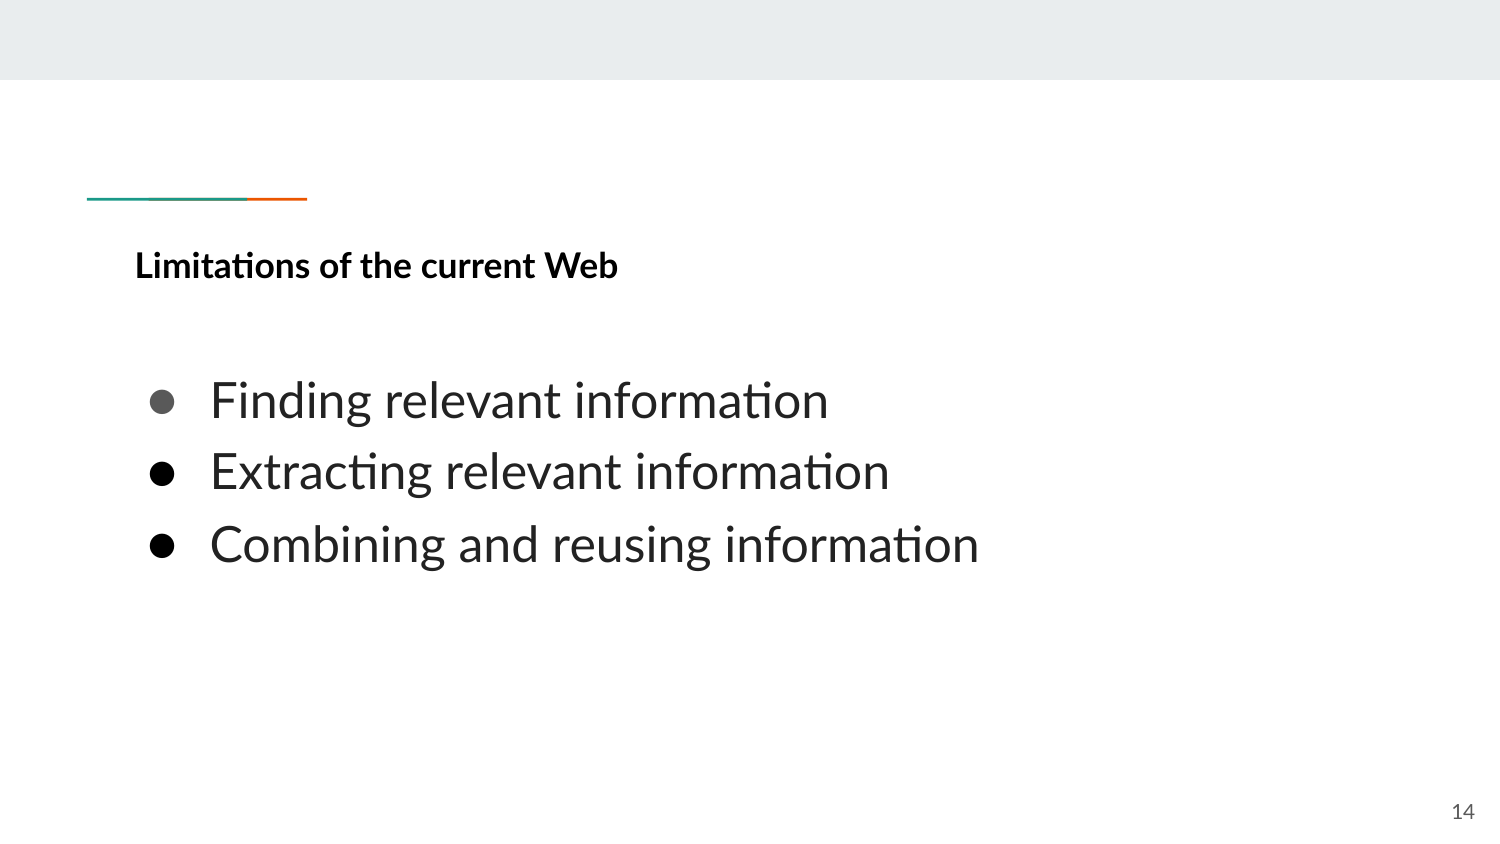

# Limitations of the current Web

Finding relevant information
Extracting relevant information
Combining and reusing information

14